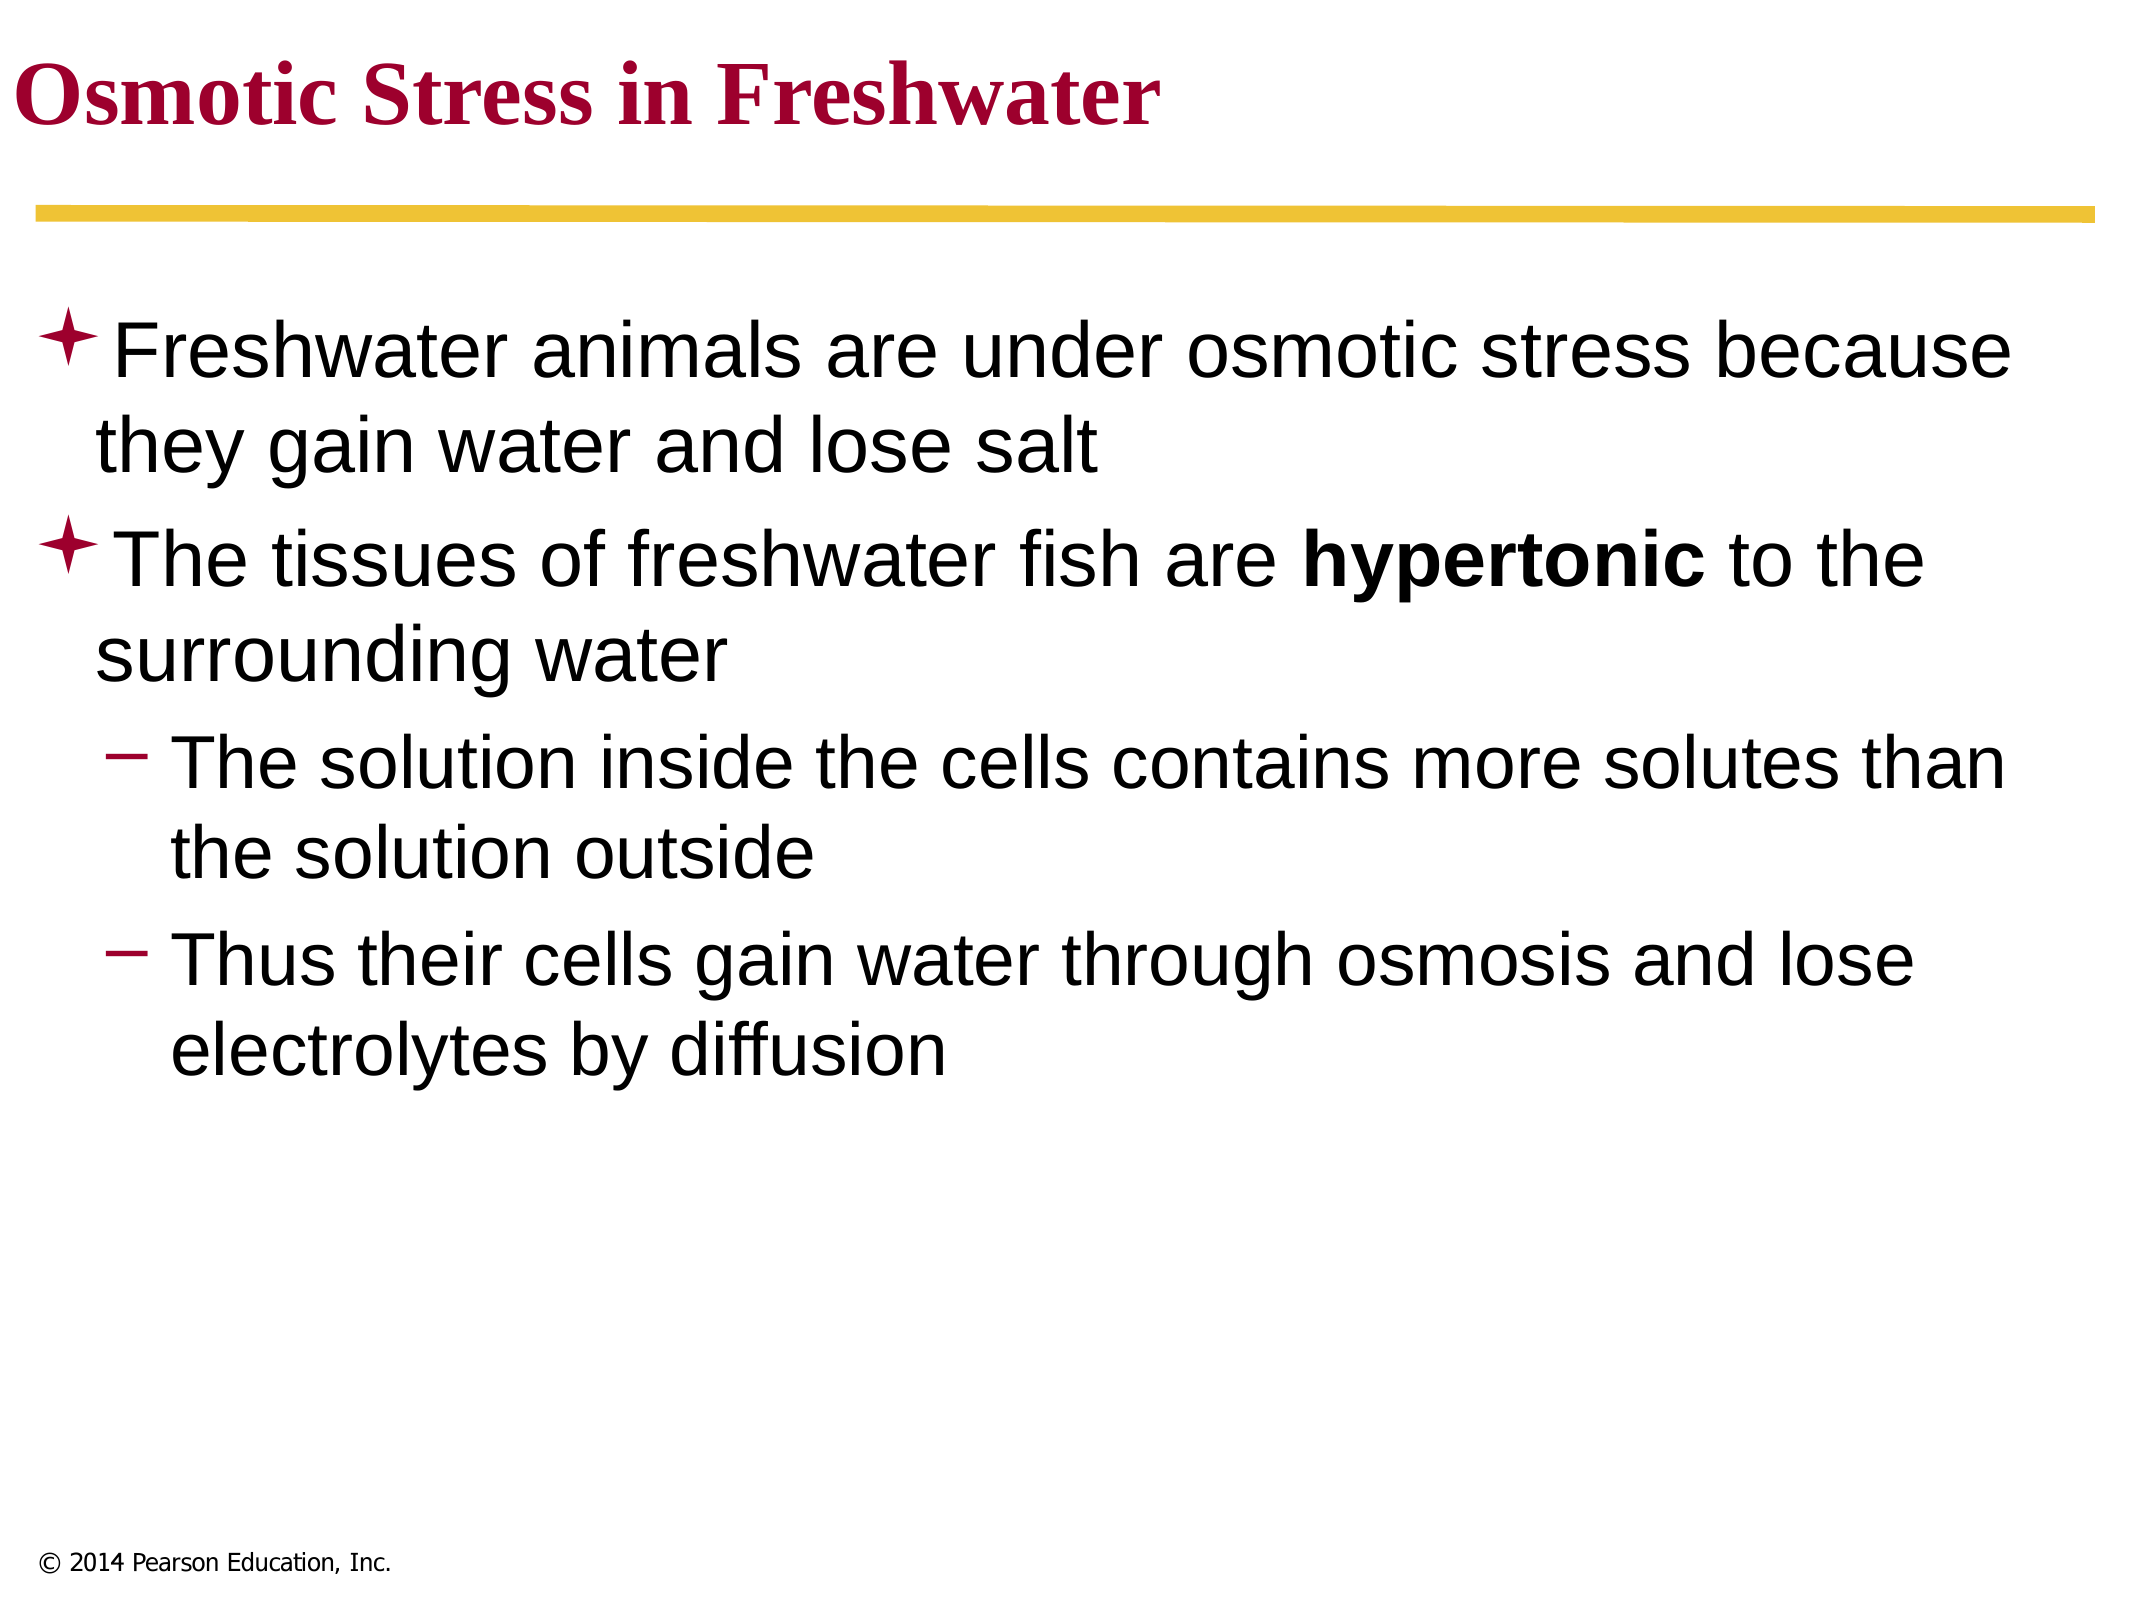

Osmotic Stress in Freshwater

Freshwater animals are under osmotic stress because they gain water and lose salt
The tissues of freshwater fish are hypertonic to the surrounding water
The solution inside the cells contains more solutes than the solution outside
Thus their cells gain water through osmosis and lose electrolytes by diffusion